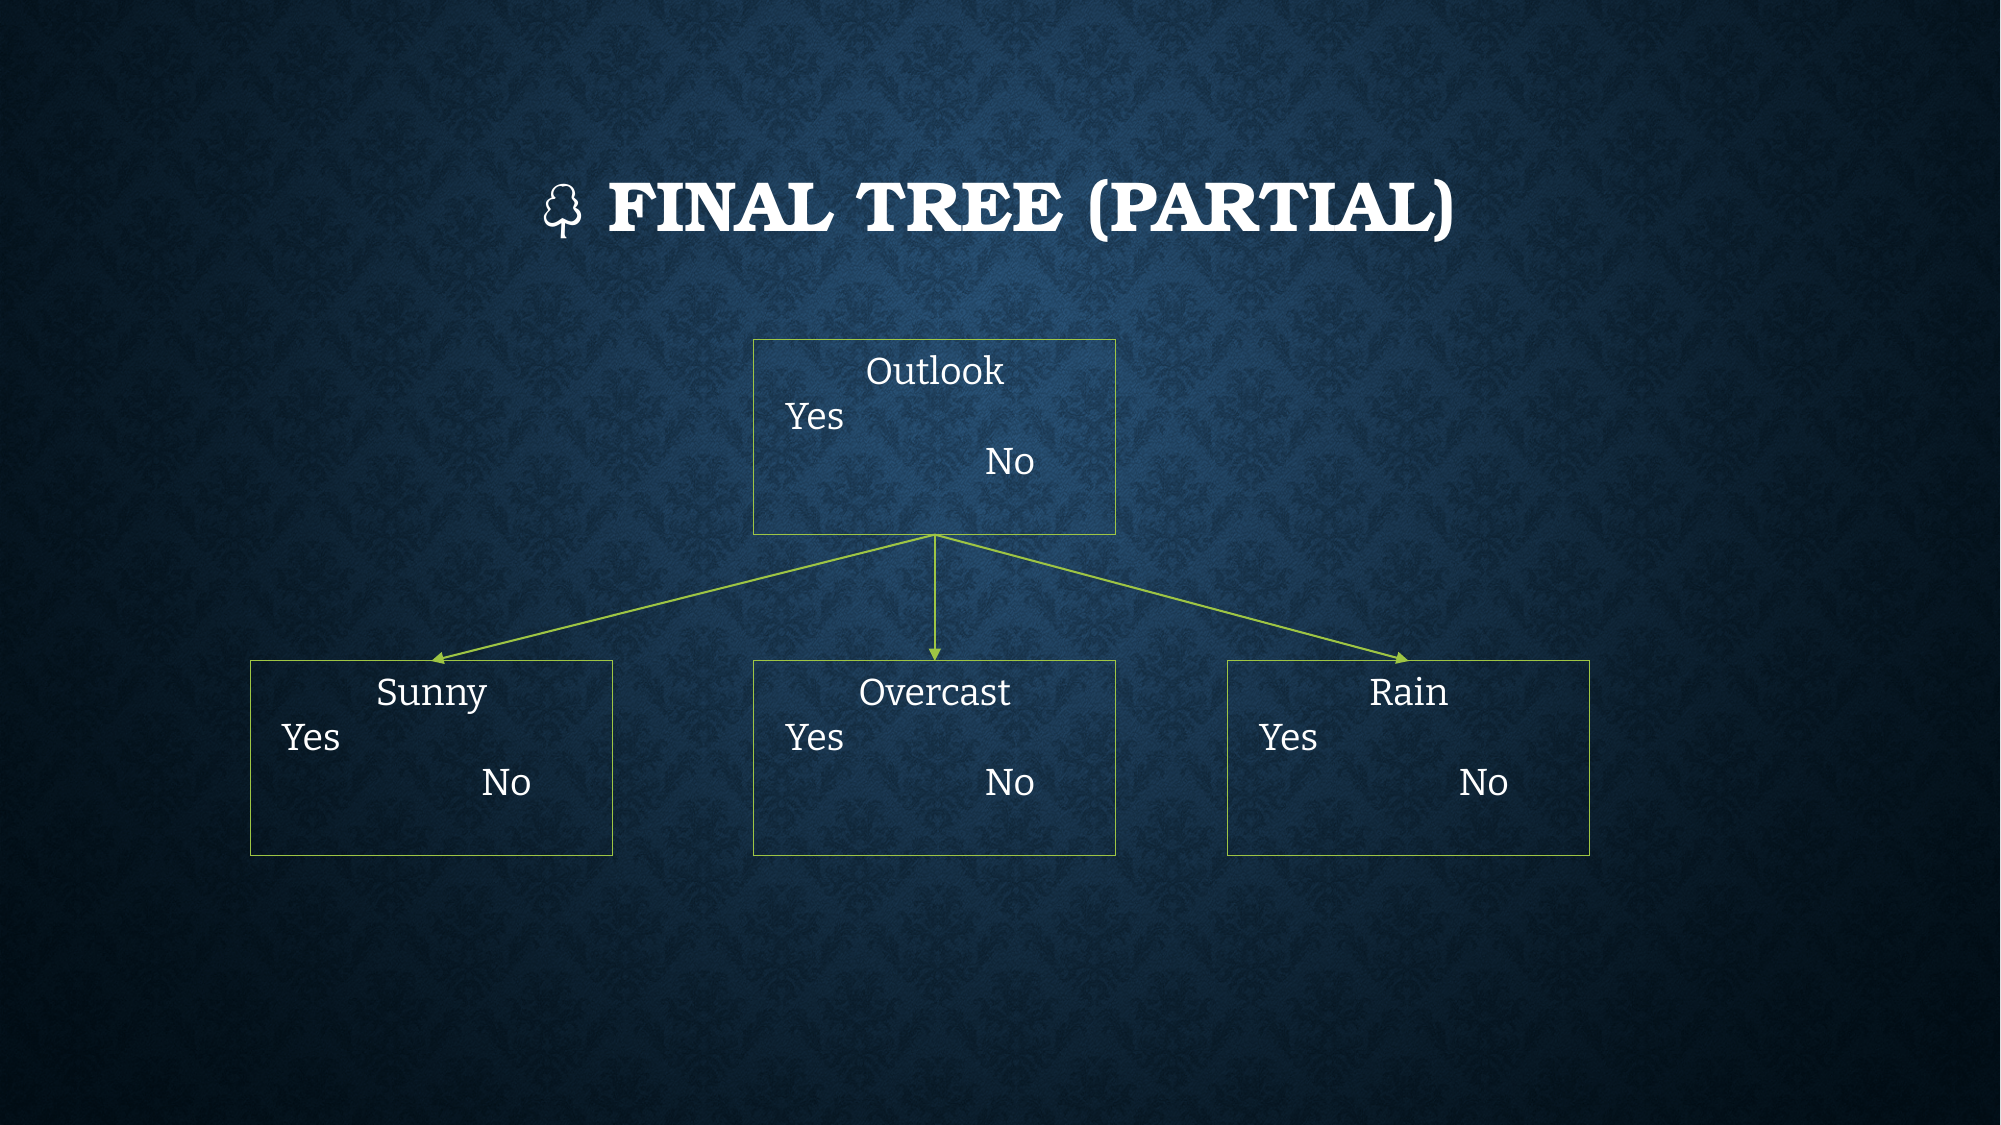

# 🌳 Final Tree (Partial)
Outlook
Yes			No

Sunny
Yes			No

Overcast
Yes			No

Rain
Yes			No